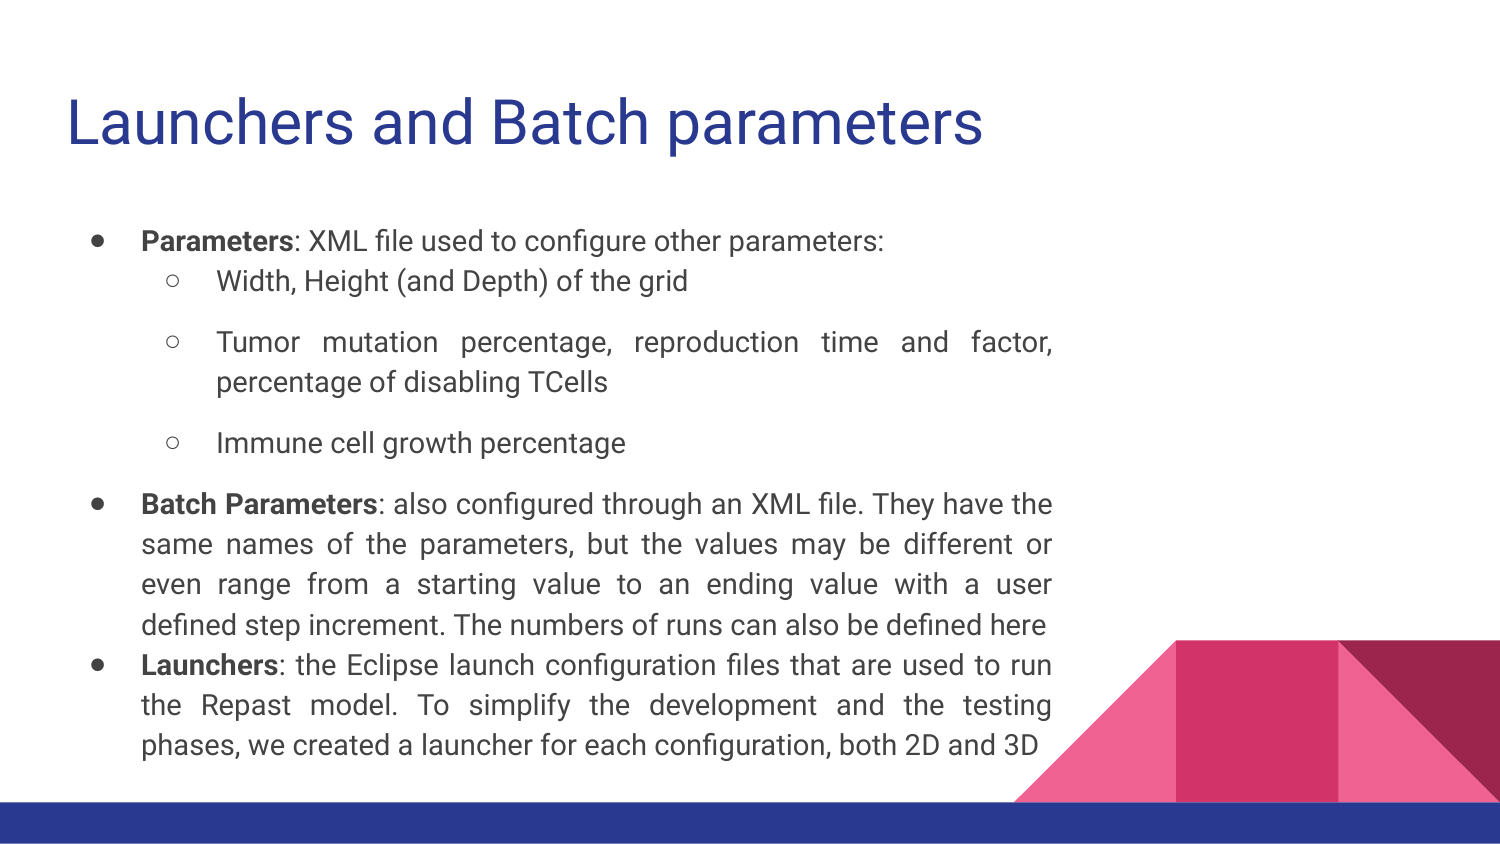

# Launchers and Batch parameters
Parameters: XML file used to configure other parameters:
Width, Height (and Depth) of the grid
Tumor mutation percentage, reproduction time and factor, percentage of disabling TCells
Immune cell growth percentage
Batch Parameters: also configured through an XML file. They have the same names of the parameters, but the values may be different or even range from a starting value to an ending value with a user defined step increment. The numbers of runs can also be defined here
Launchers: the Eclipse launch configuration files that are used to run the Repast model. To simplify the development and the testing phases, we created a launcher for each configuration, both 2D and 3D